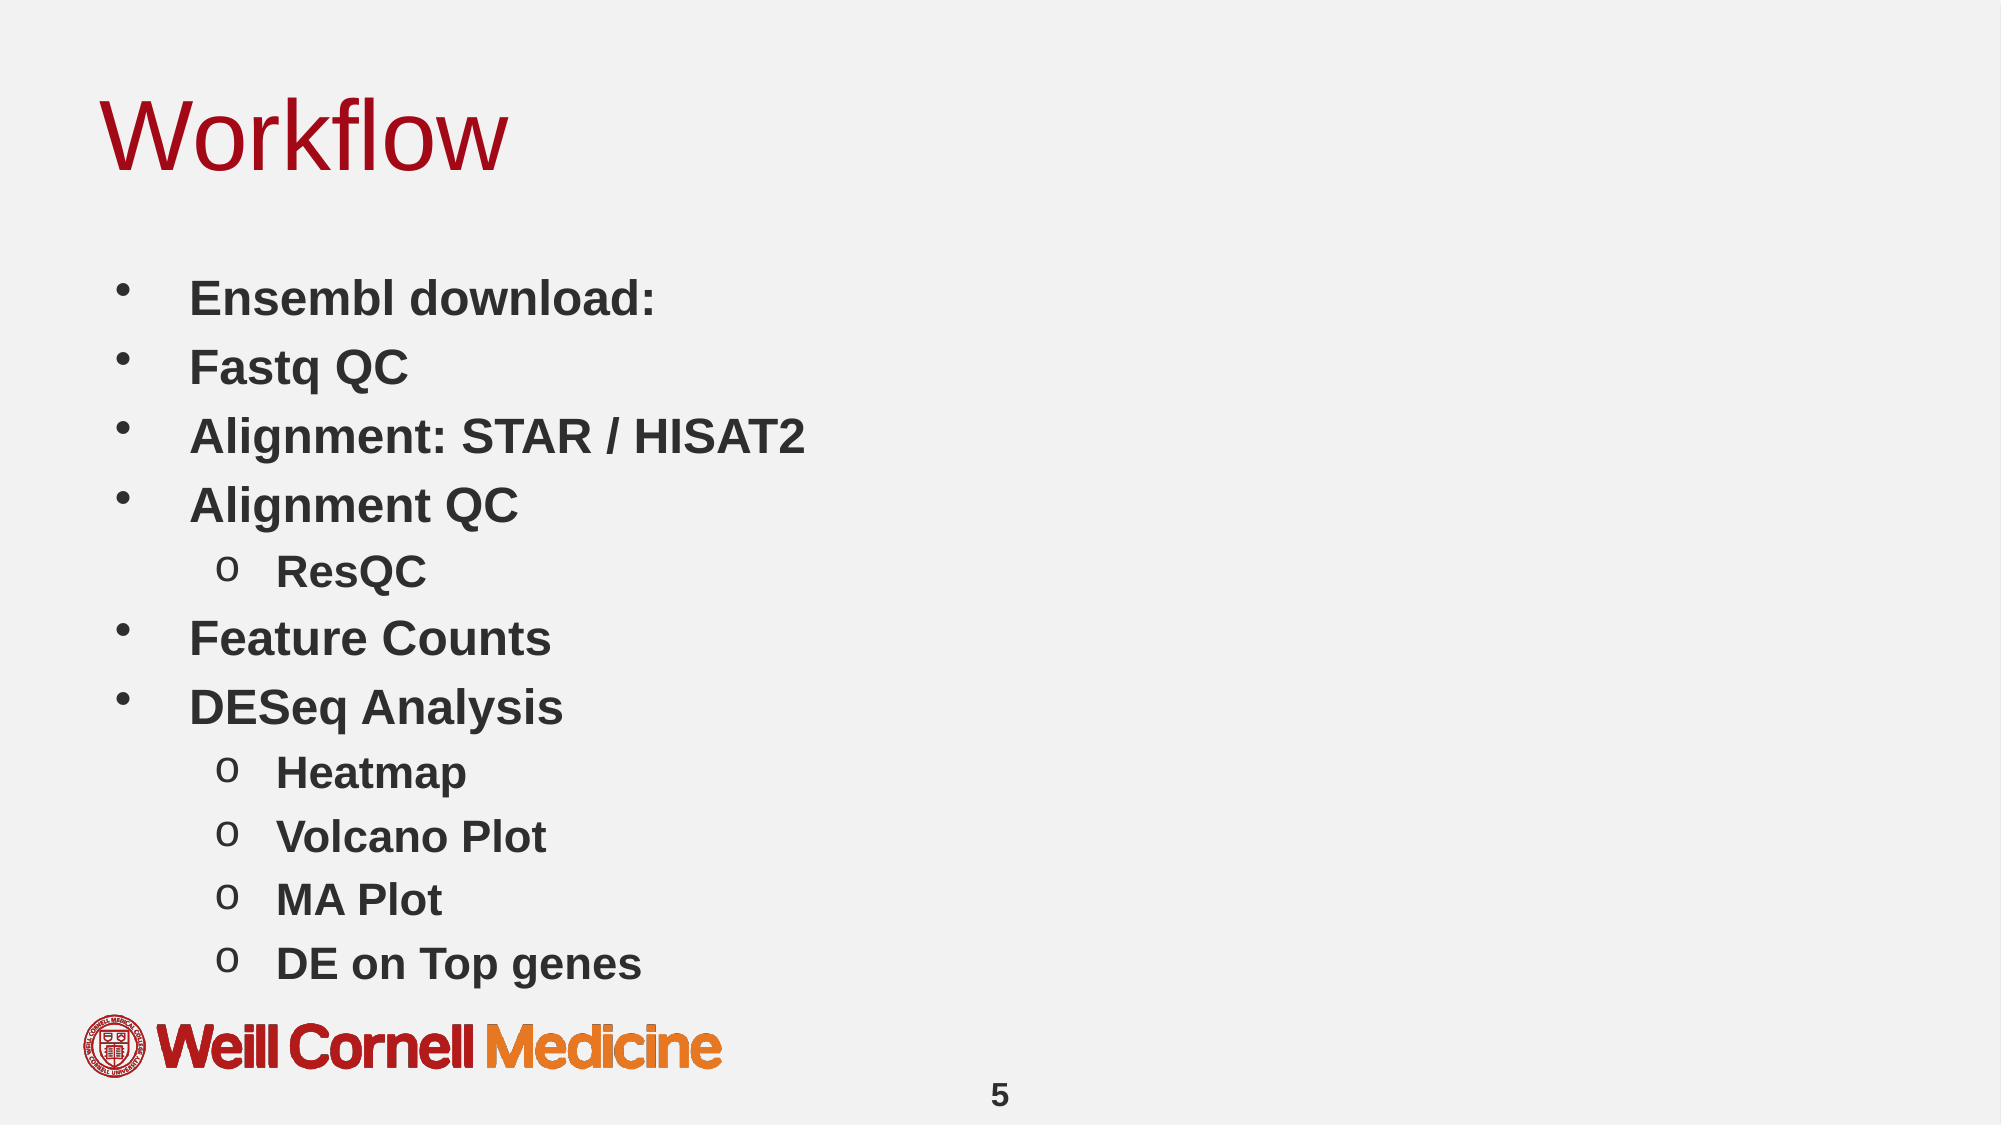

# Workflow
Ensembl download:
Fastq QC
Alignment: STAR / HISAT2
Alignment QC
ResQC
Feature Counts
DESeq Analysis
Heatmap
Volcano Plot
MA Plot
DE on Top genes